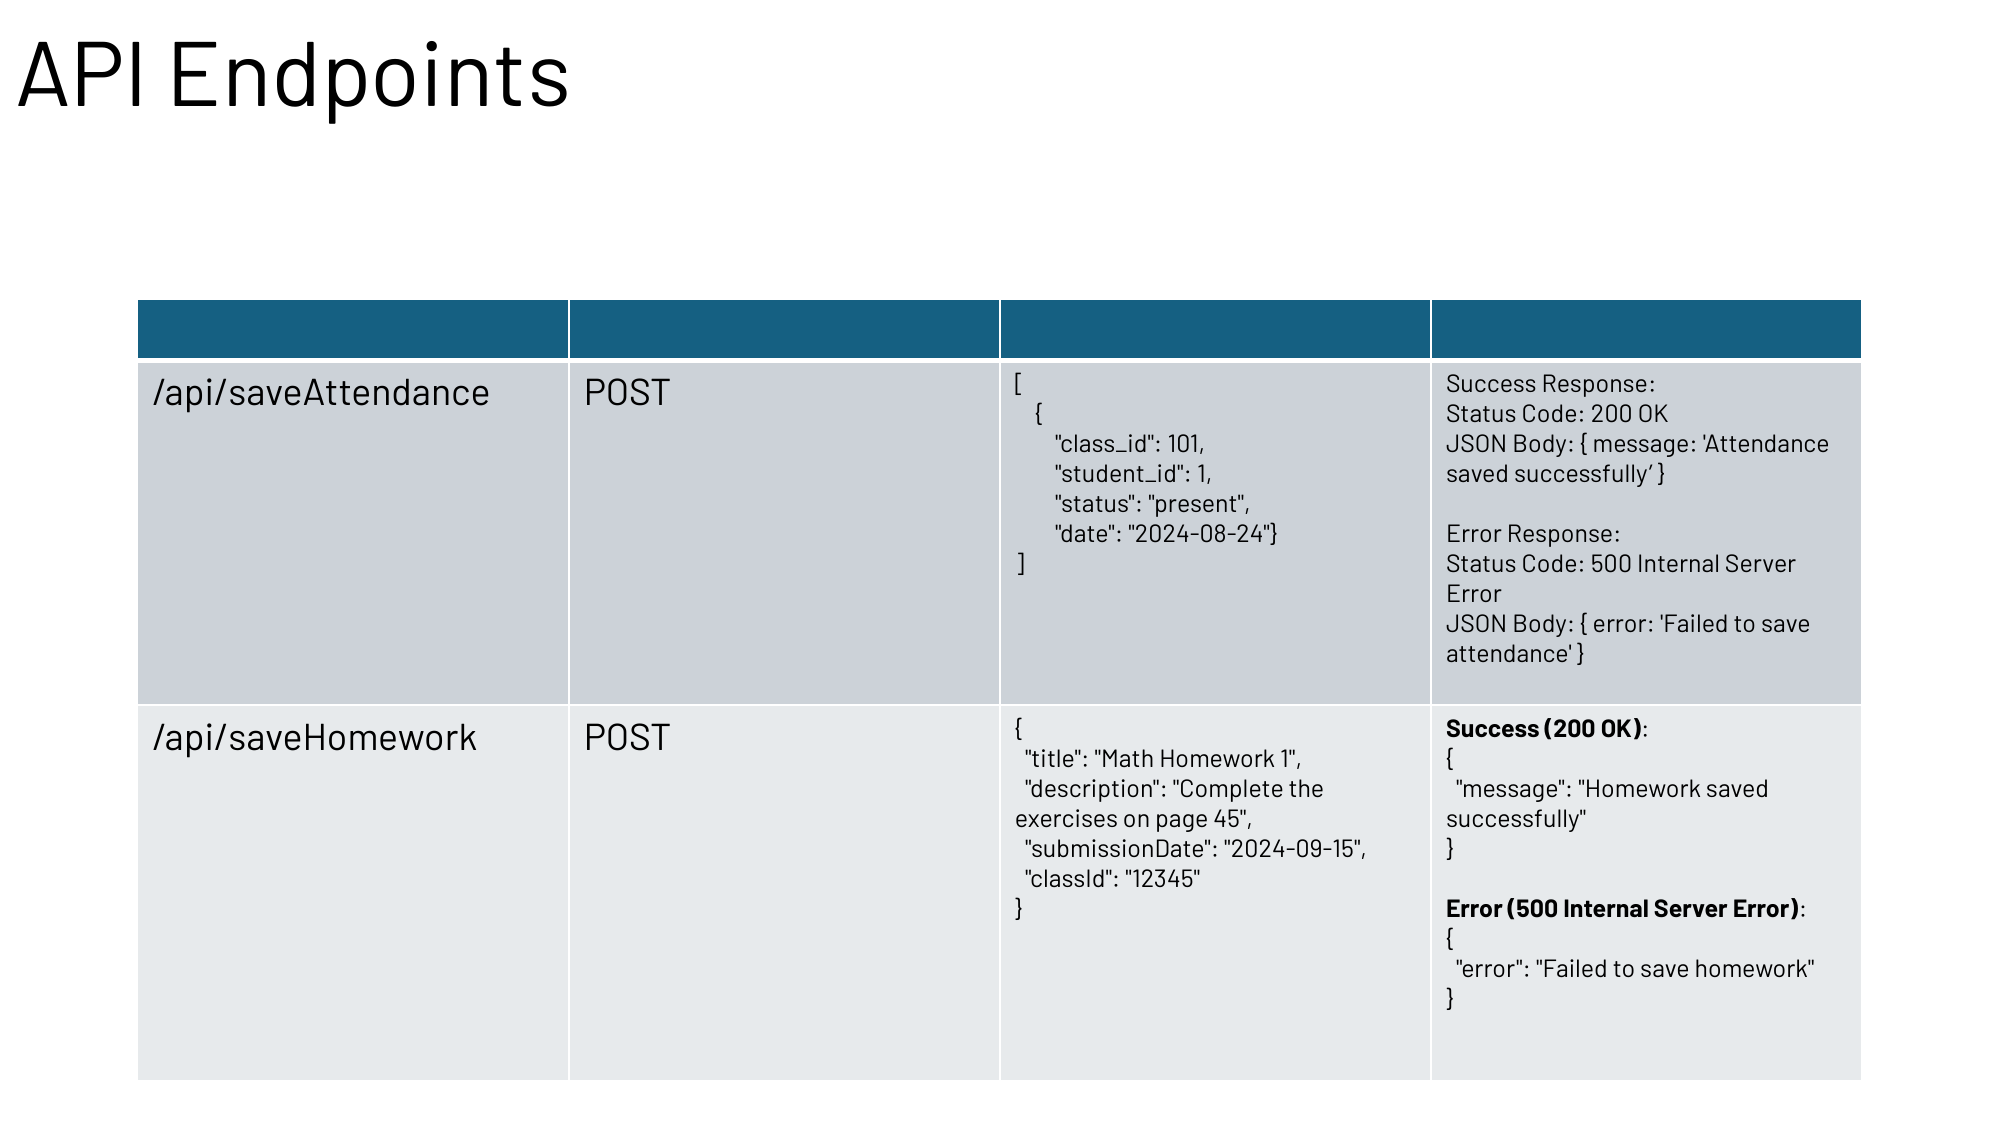

# API Endpoints
|  |  |  |  |
| --- | --- | --- | --- |
| /api/saveAttendance | POST | [ { "class\_id": 101, "student\_id": 1, "status": "present", "date": "2024-08-24"} ] | Success Response: Status Code: 200 OK JSON Body: { message: 'Attendance saved successfully’ } Error Response: Status Code: 500 Internal Server Error JSON Body: { error: 'Failed to save attendance' } |
| /api/saveHomework | POST | { "title": "Math Homework 1", "description": "Complete the exercises on page 45", "submissionDate": "2024-09-15", "classId": "12345" } | Success (200 OK): { "message": "Homework saved successfully" } Error (500 Internal Server Error): { "error": "Failed to save homework" } |